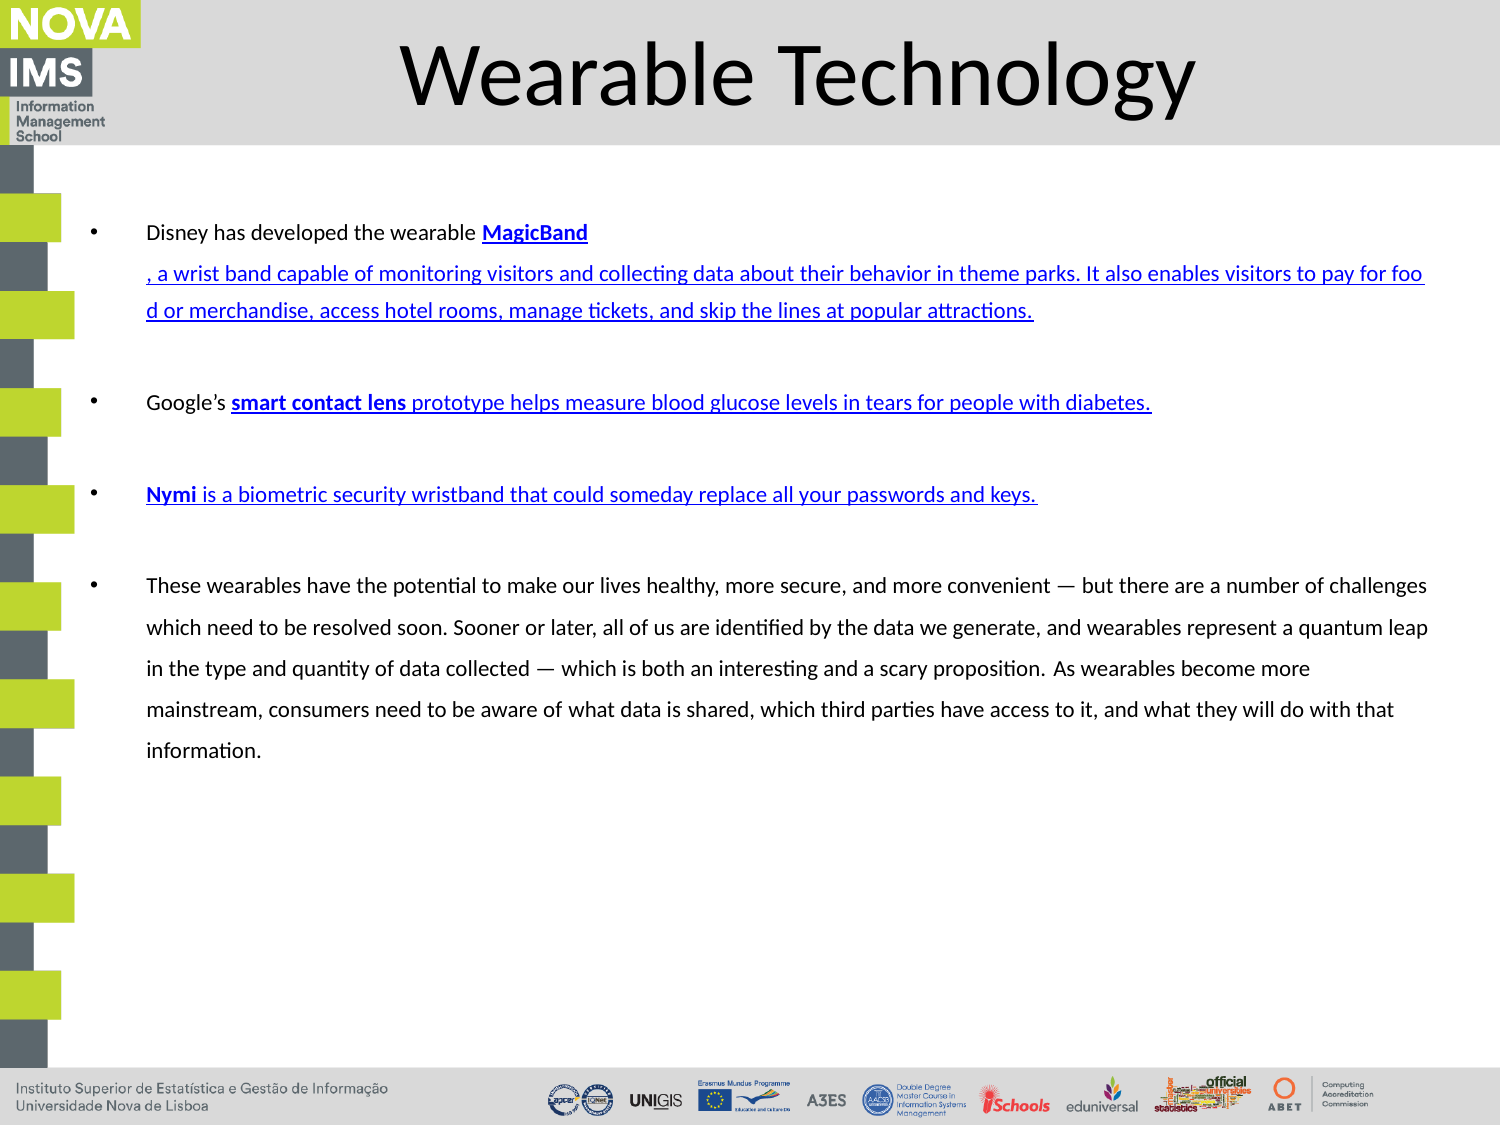

# Wearable Technology
Disney has developed the wearable MagicBand, a wrist band capable of monitoring visitors and collecting data about their behavior in theme parks. It also enables visitors to pay for food or merchandise, access hotel rooms, manage tickets, and skip the lines at popular attractions.

Google’s smart contact lens prototype helps measure blood glucose levels in tears for people with diabetes.

Nymi is a biometric security wristband that could someday replace all your passwords and keys.

These wearables have the potential to make our lives healthy, more secure, and more convenient — but there are a number of challenges which need to be resolved soon. Sooner or later, all of us are identified by the data we generate, and wearables represent a quantum leap in the type and quantity of data collected — which is both an interesting and a scary proposition. As wearables become more mainstream, consumers need to be aware of what data is shared, which third parties have access to it, and what they will do with that information.